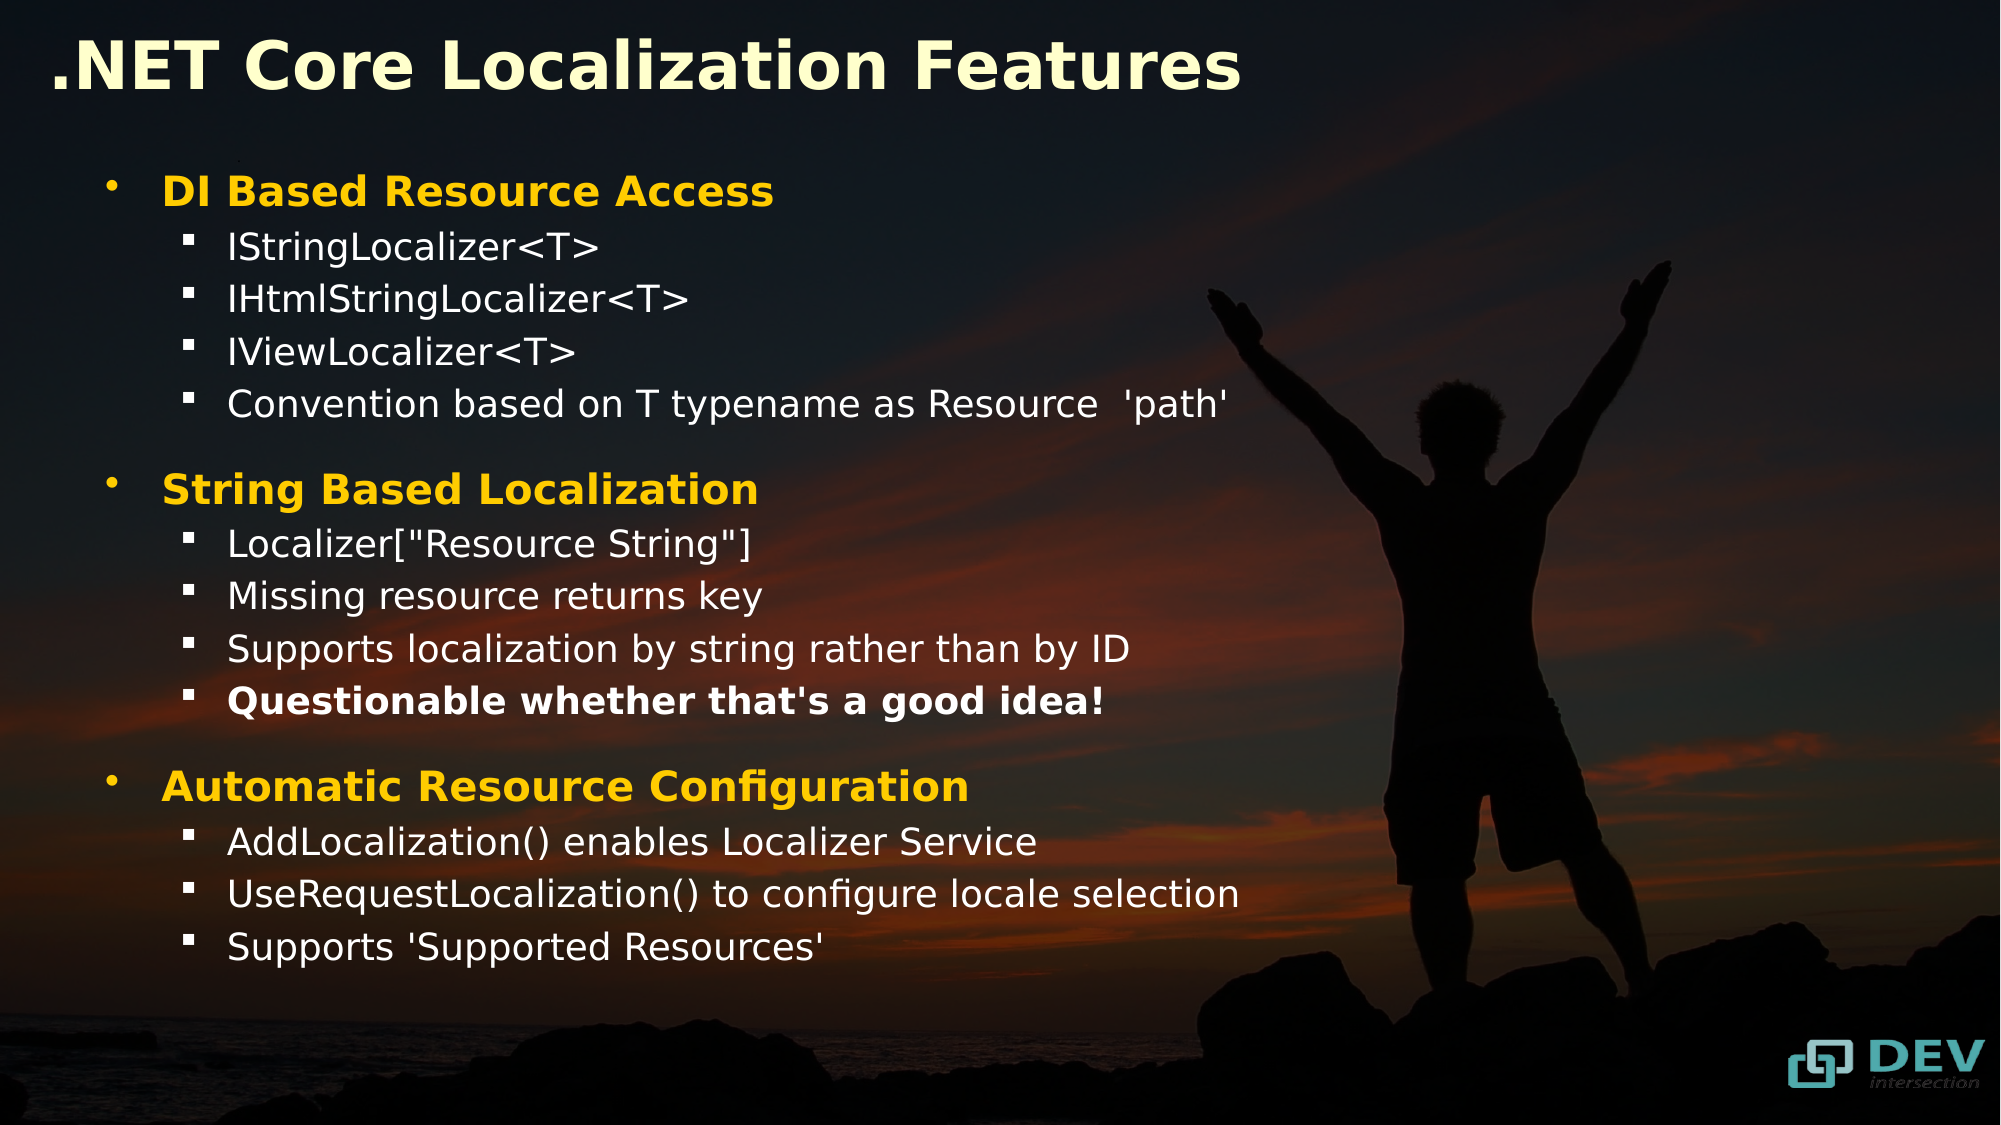

# .NET Core Localization Features
DI Based Resource Access
IStringLocalizer<T>
IHtmlStringLocalizer<T>
IViewLocalizer<T>
Convention based on T typename as Resource  'path'
String Based Localization
Localizer["Resource String"]
Missing resource returns key
Supports localization by string rather than by ID
Questionable whether that's a good idea!
Automatic Resource Configuration
AddLocalization() enables Localizer Service
UseRequestLocalization() to configure locale selection
Supports 'Supported Resources'